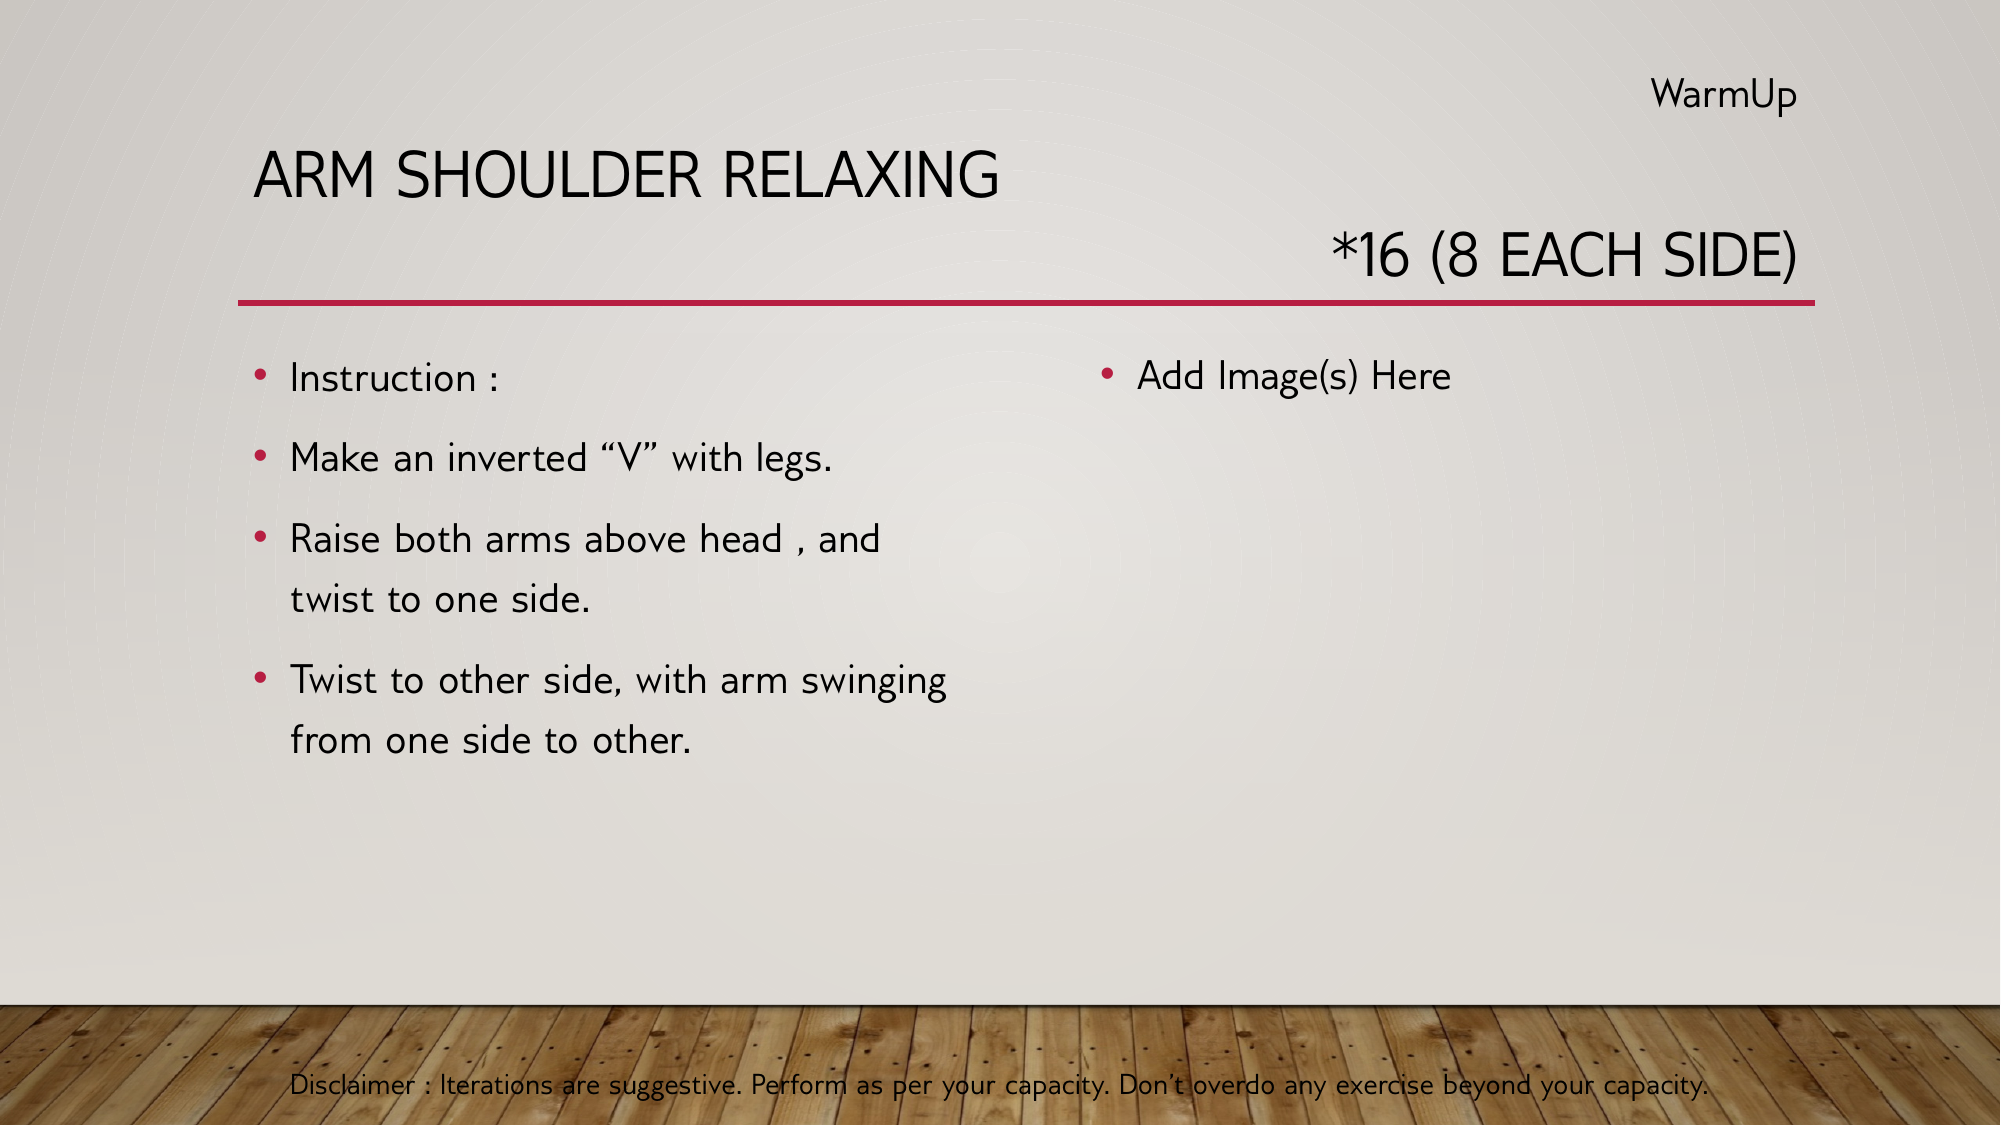

WarmUp
# Arm shoulder relaxing
*16 (8 each side)
Add Image(s) Here

Instruction :
Make an inverted “V” with legs.
Raise both arms above head , and twist to one side.
Twist to other side, with arm swinging from one side to other.
Disclaimer : Iterations are suggestive. Perform as per your capacity. Don’t overdo any exercise beyond your capacity.